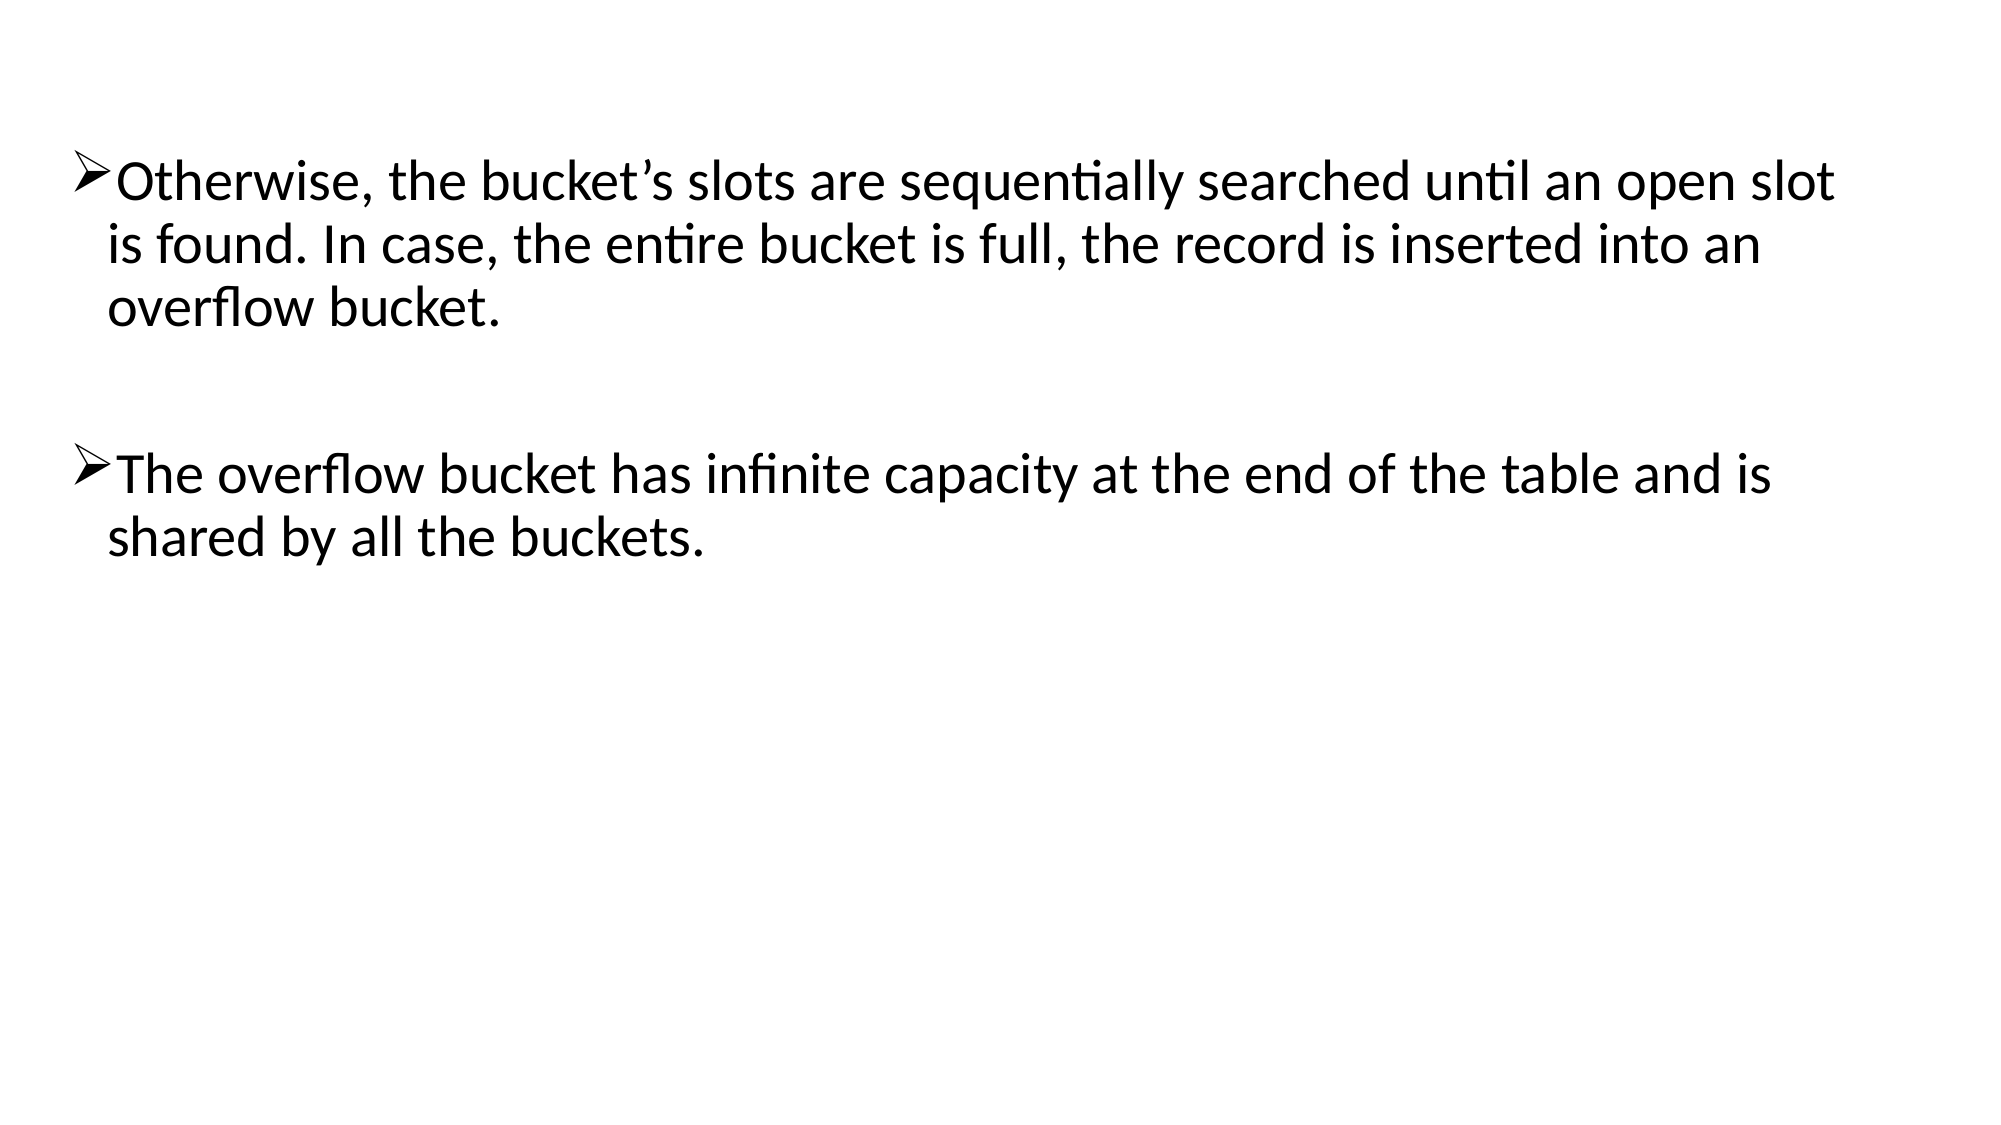

Otherwise, the bucket’s slots are sequentially searched until an open slot is found. In case, the entire bucket is full, the record is inserted into an overflow bucket.

The overflow bucket has infinite capacity at the end of the table and is shared by all the buckets.